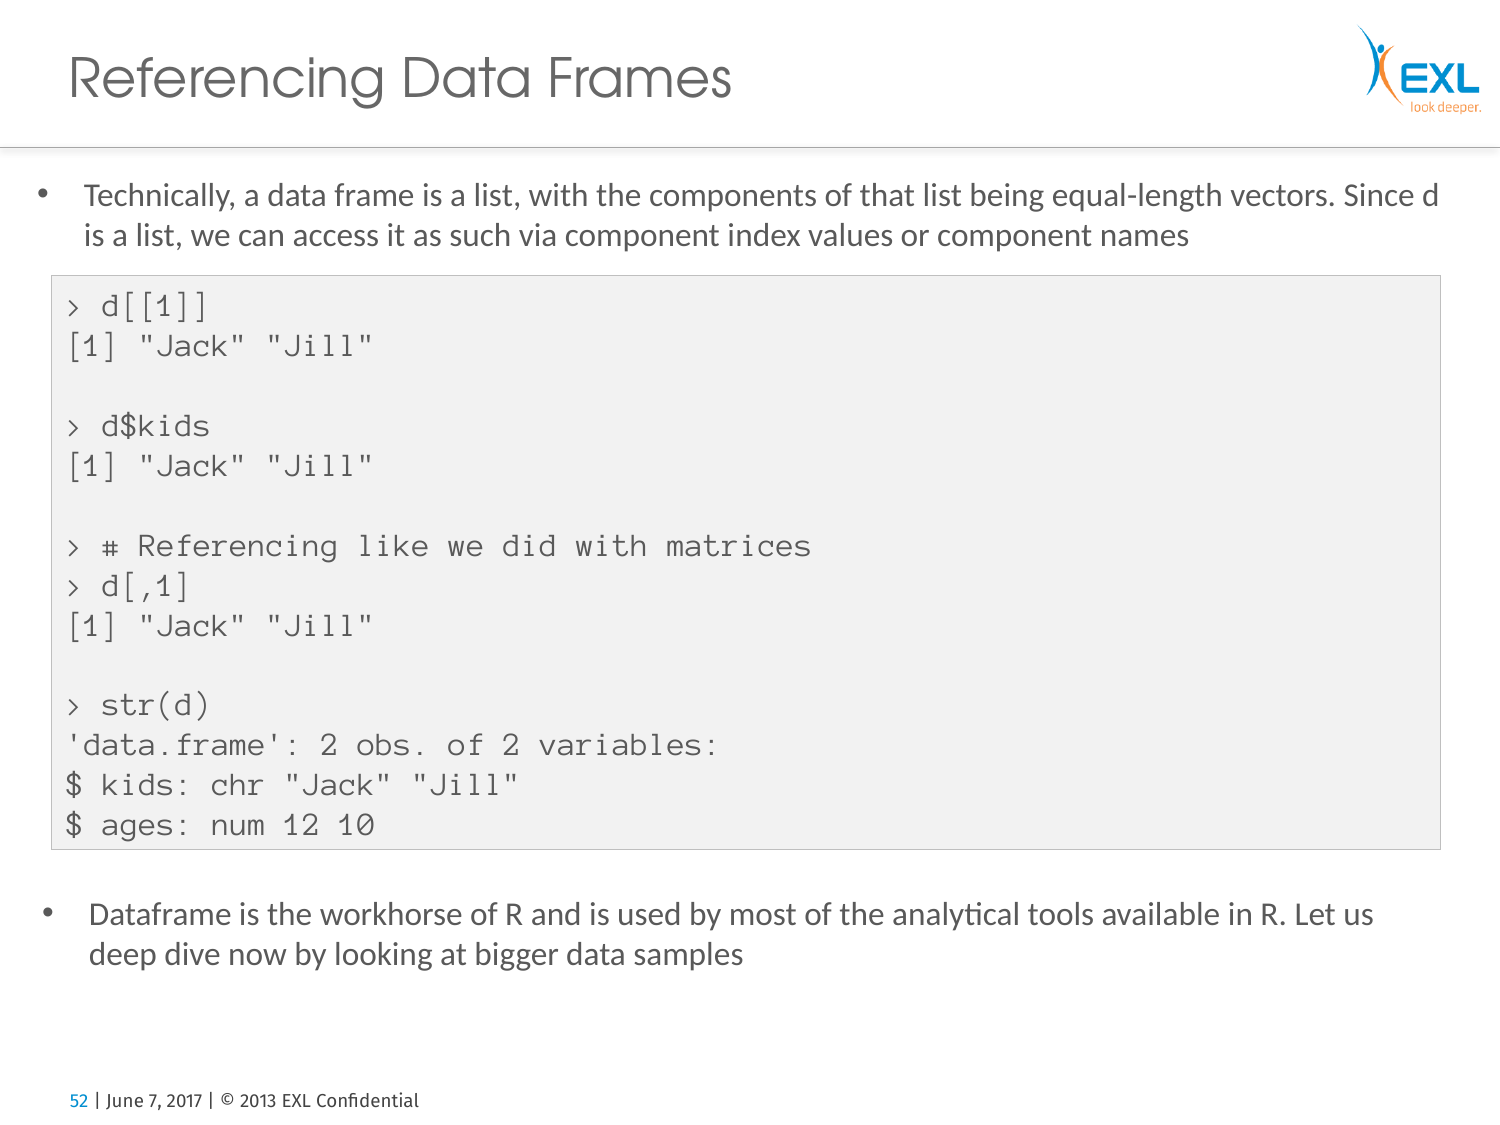

# Referencing Data Frames
Technically, a data frame is a list, with the components of that list being equal-length vectors. Since d is a list, we can access it as such via component index values or component names
> d[[1]]
[1] "Jack" "Jill"

> d$kids
[1] "Jack" "Jill"

> # Referencing like we did with matrices
> d[,1]
[1] "Jack" "Jill"

> str(d)
'data.frame': 2 obs. of 2 variables:
$ kids: chr "Jack" "Jill"
$ ages: num 12 10
Dataframe is the workhorse of R and is used by most of the analytical tools available in R. Let us deep dive now by looking at bigger data samples